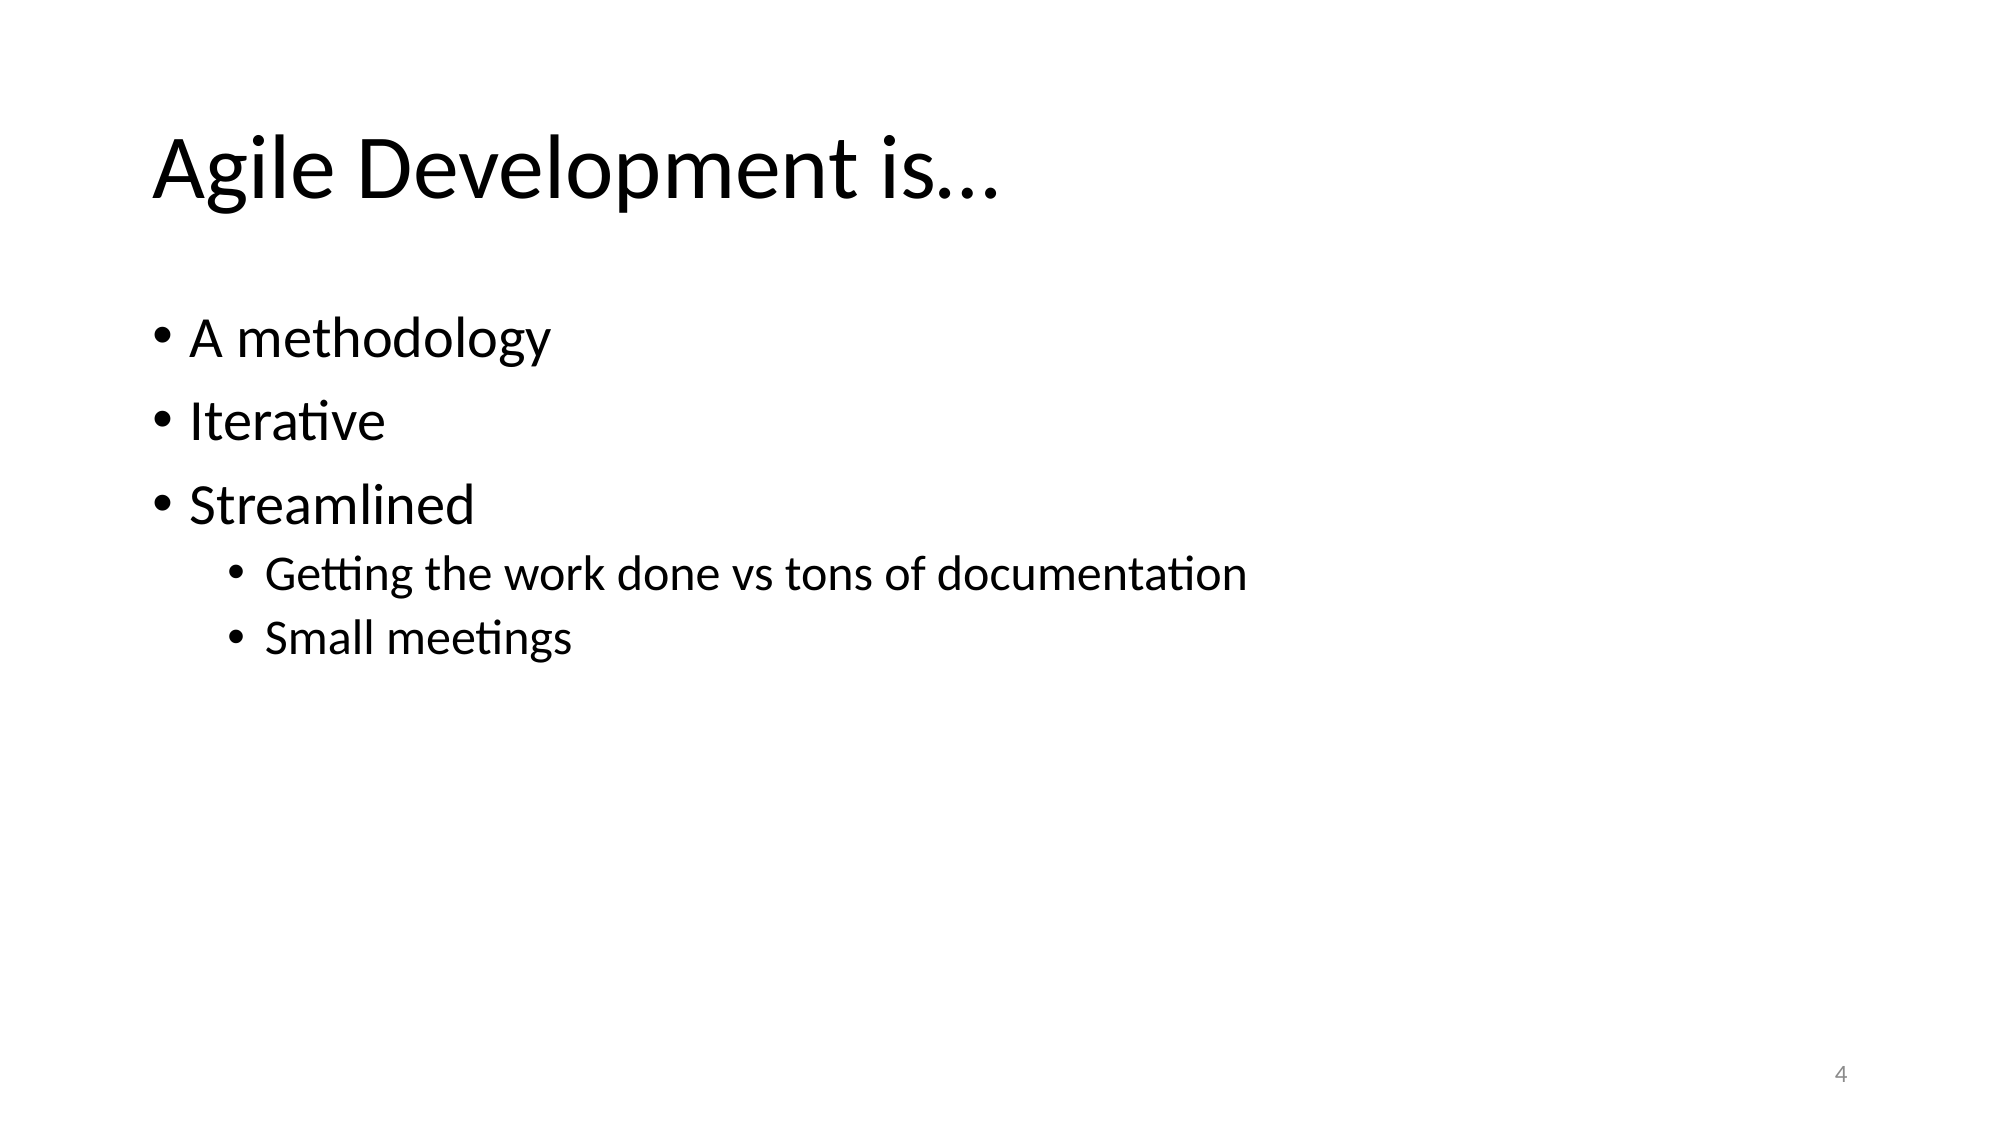

# Agile Development is…
A methodology
Iterative
Streamlined
Getting the work done vs tons of documentation
Small meetings
4